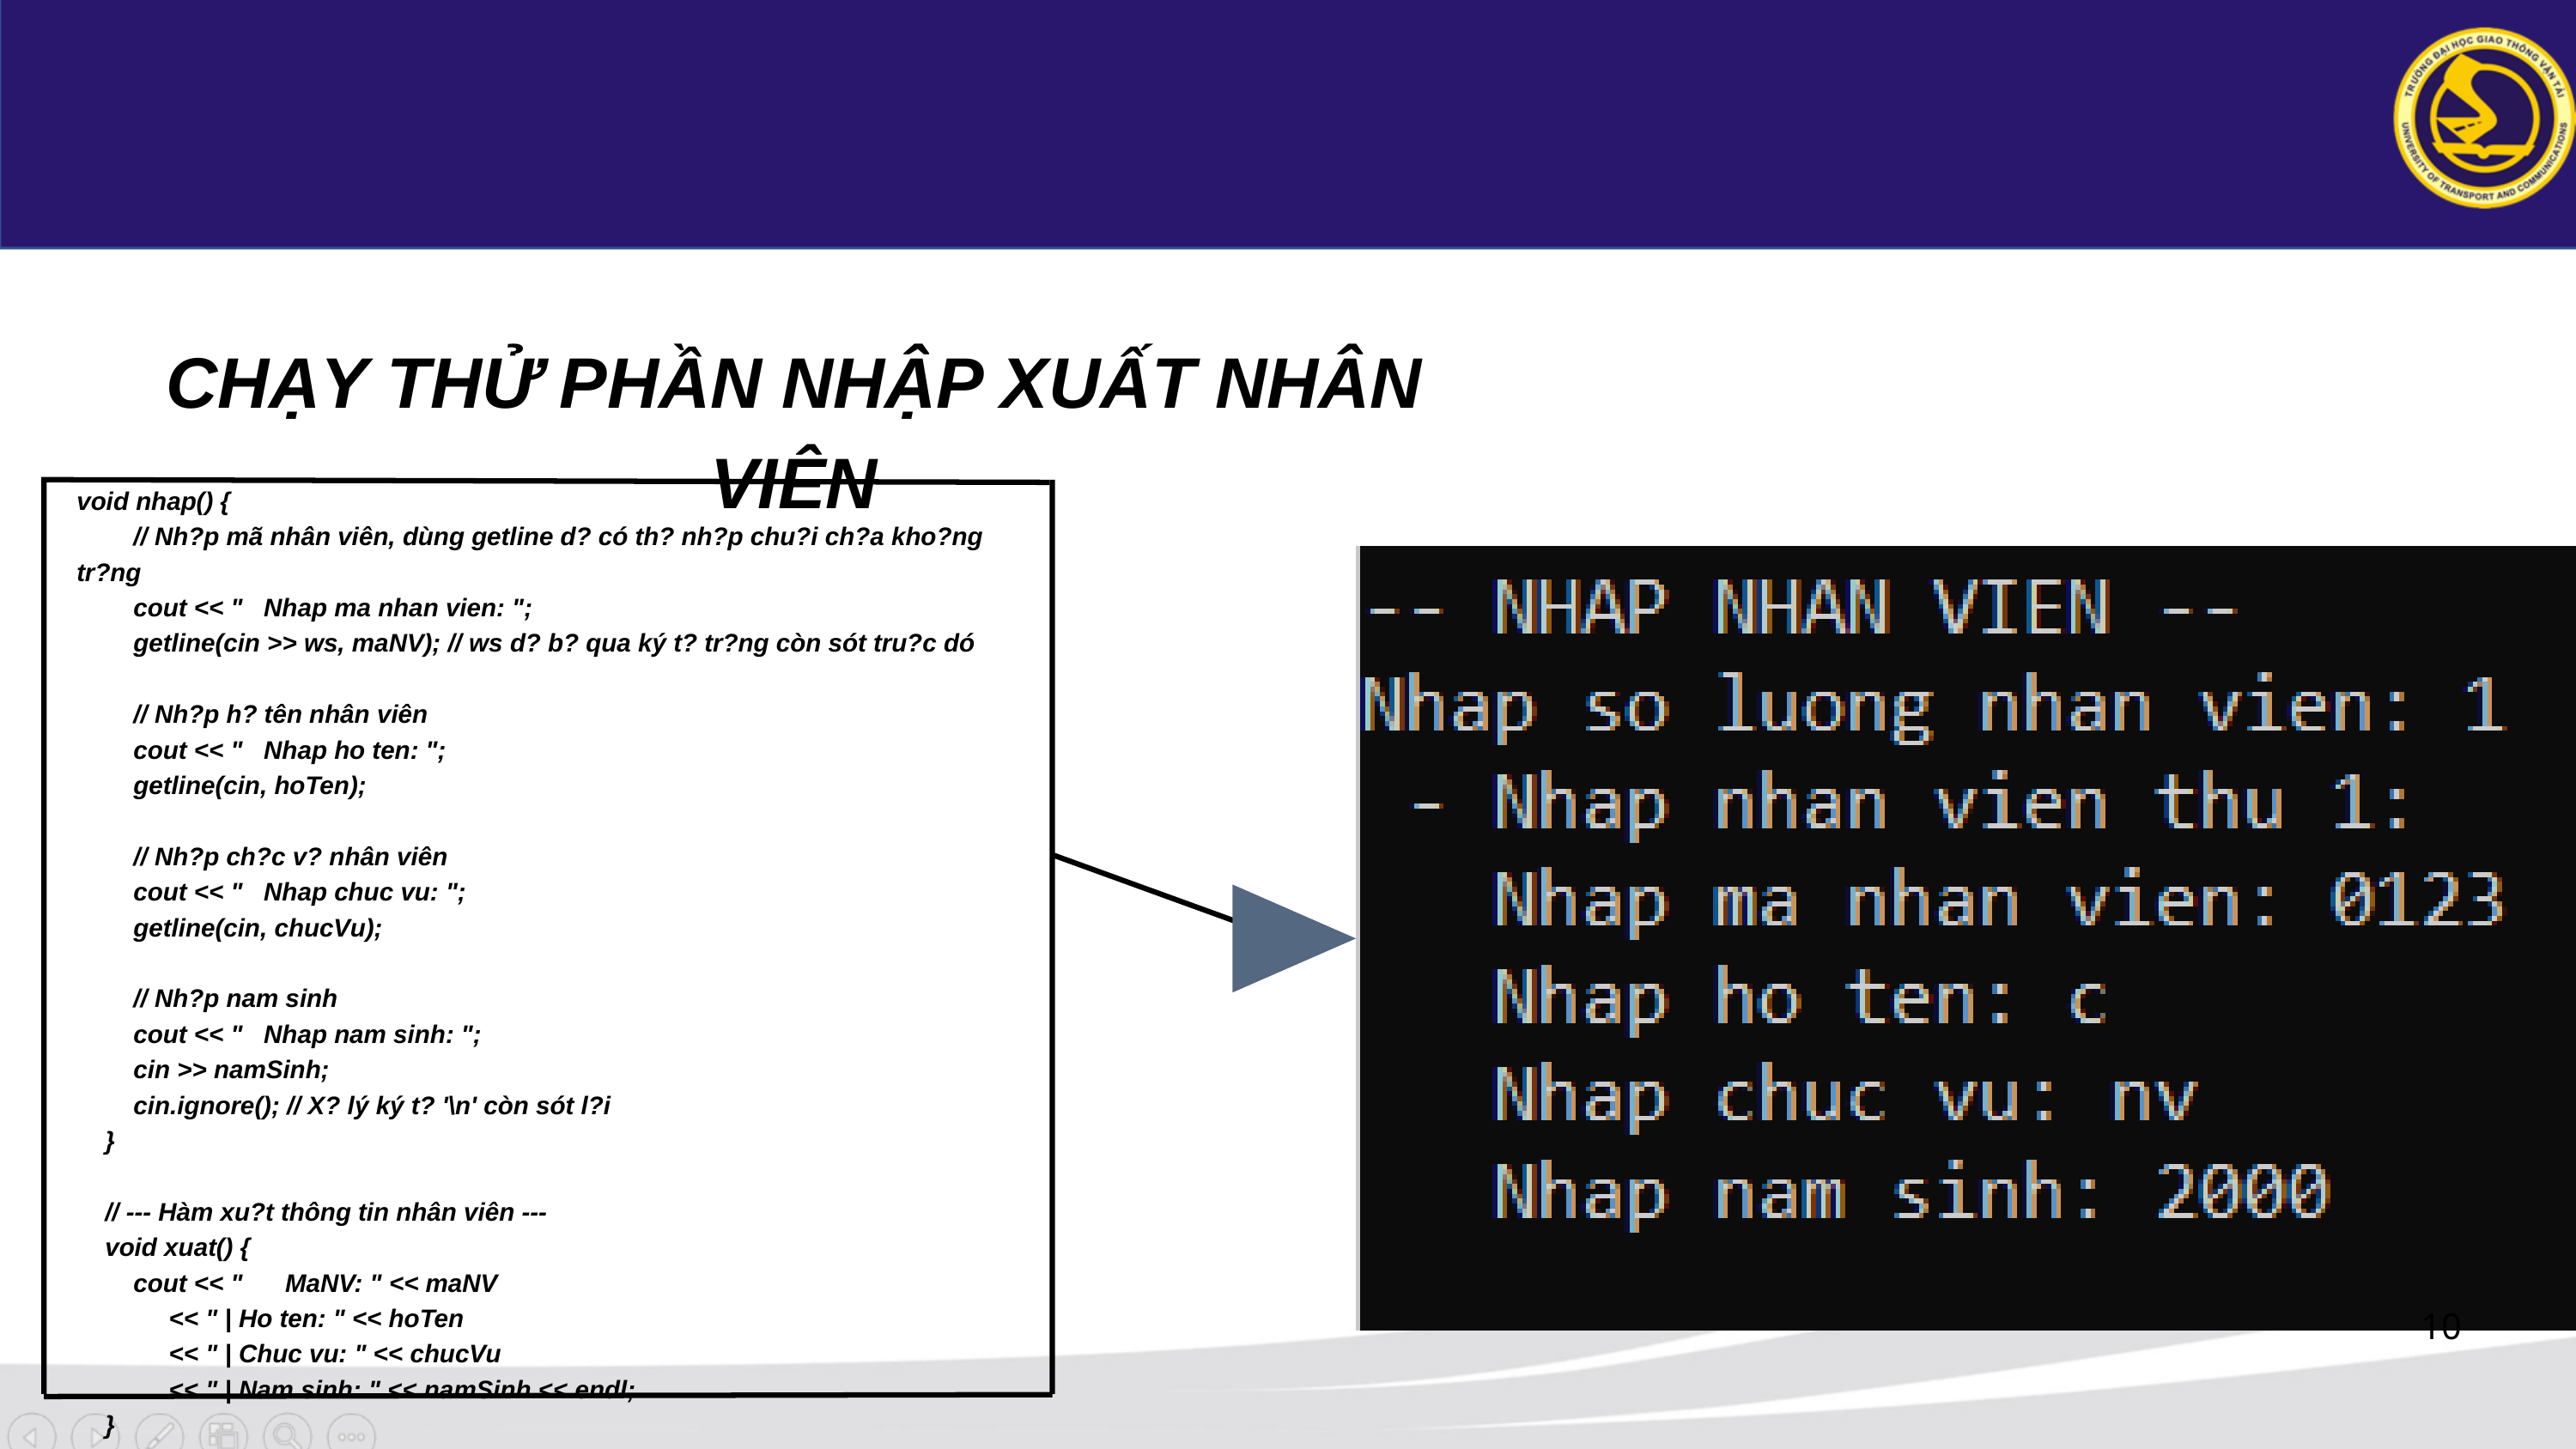

CHẠY THỬ PHẦN NHẬP XUẤT NHÂN VIÊN

void nhap() {
        // Nh?p mã nhân viên, dùng getline d? có th? nh?p chu?i ch?a kho?ng tr?ng
        cout << "   Nhap ma nhan vien: ";
        getline(cin >> ws, maNV); // ws d? b? qua ký t? tr?ng còn sót tru?c dó

        // Nh?p h? tên nhân viên
        cout << "   Nhap ho ten: ";
        getline(cin, hoTen);

        // Nh?p ch?c v? nhân viên
        cout << "   Nhap chuc vu: ";
        getline(cin, chucVu);

        // Nh?p nam sinh
        cout << "   Nhap nam sinh: ";
        cin >> namSinh;
        cin.ignore(); // X? lý ký t? '\n' còn sót l?i
    }

    // --- Hàm xu?t thông tin nhân viên ---
    void xuat() {
        cout << "      MaNV: " << maNV
             << " | Ho ten: " << hoTen
             << " | Chuc vu: " << chucVu
             << " | Nam sinh: " << namSinh << endl;
    }

10